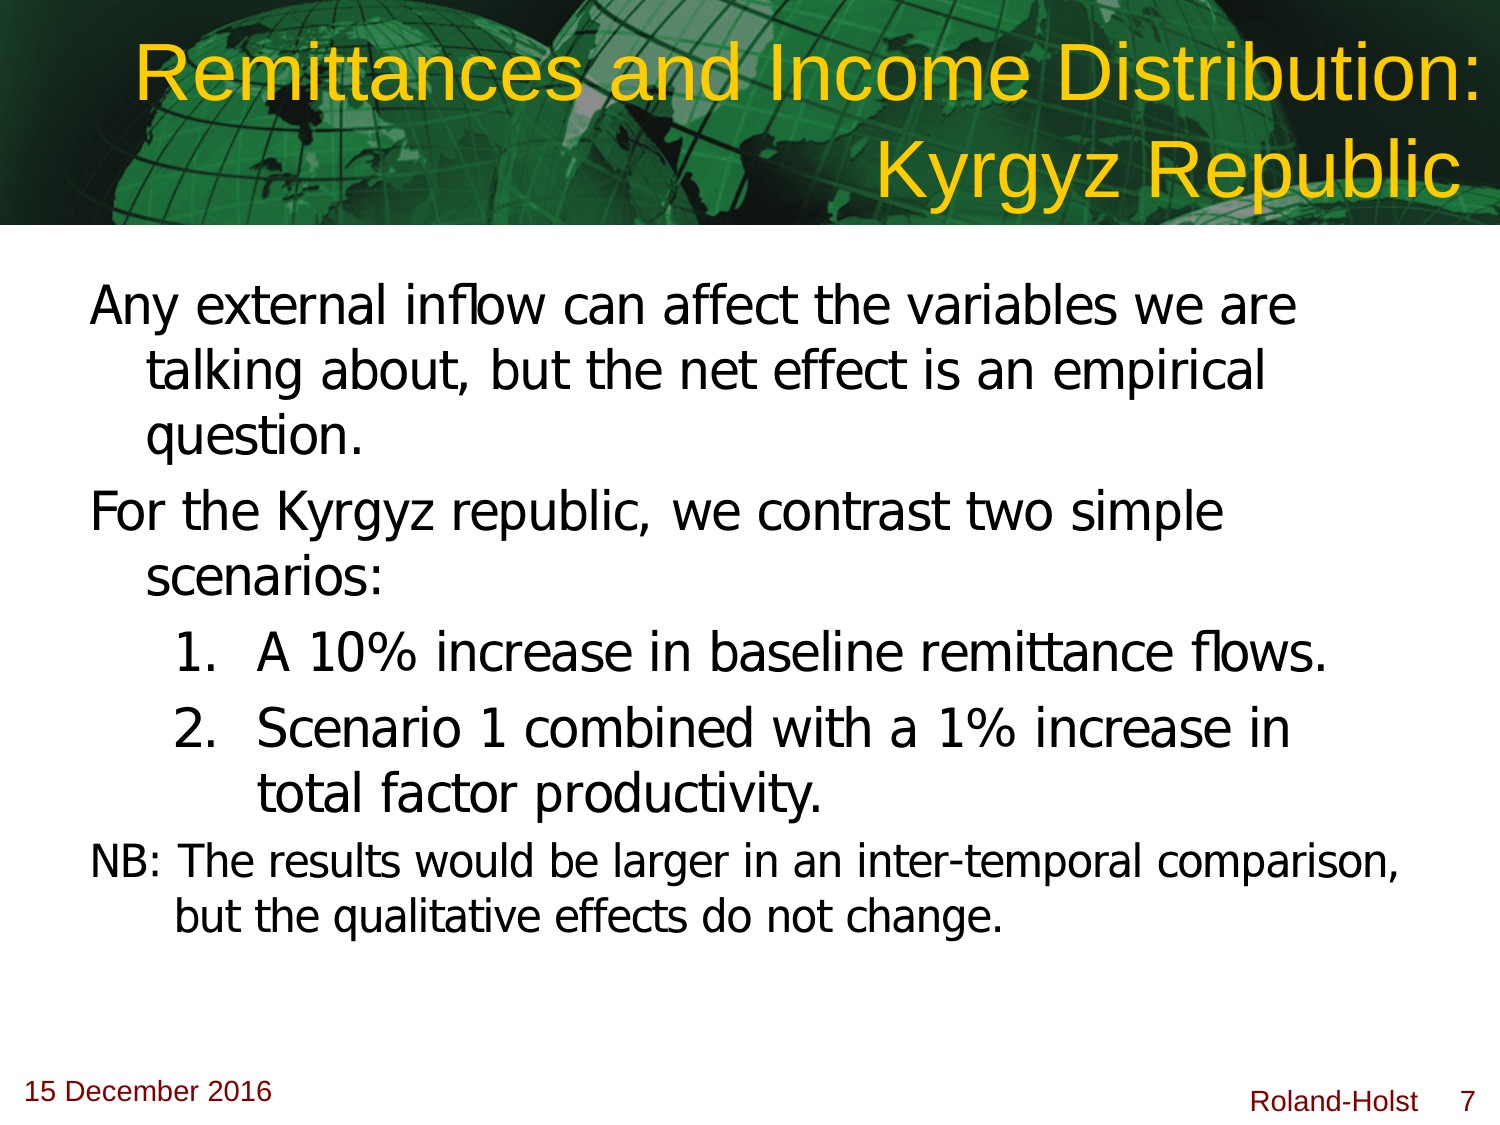

# Remittances and Income Distribution: Kyrgyz Republic
Any external inflow can affect the variables we are talking about, but the net effect is an empirical question.
For the Kyrgyz republic, we contrast two simple scenarios:
A 10% increase in baseline remittance flows.
Scenario 1 combined with a 1% increase in total factor productivity.
NB: The results would be larger in an inter-temporal comparison, but the qualitative effects do not change.